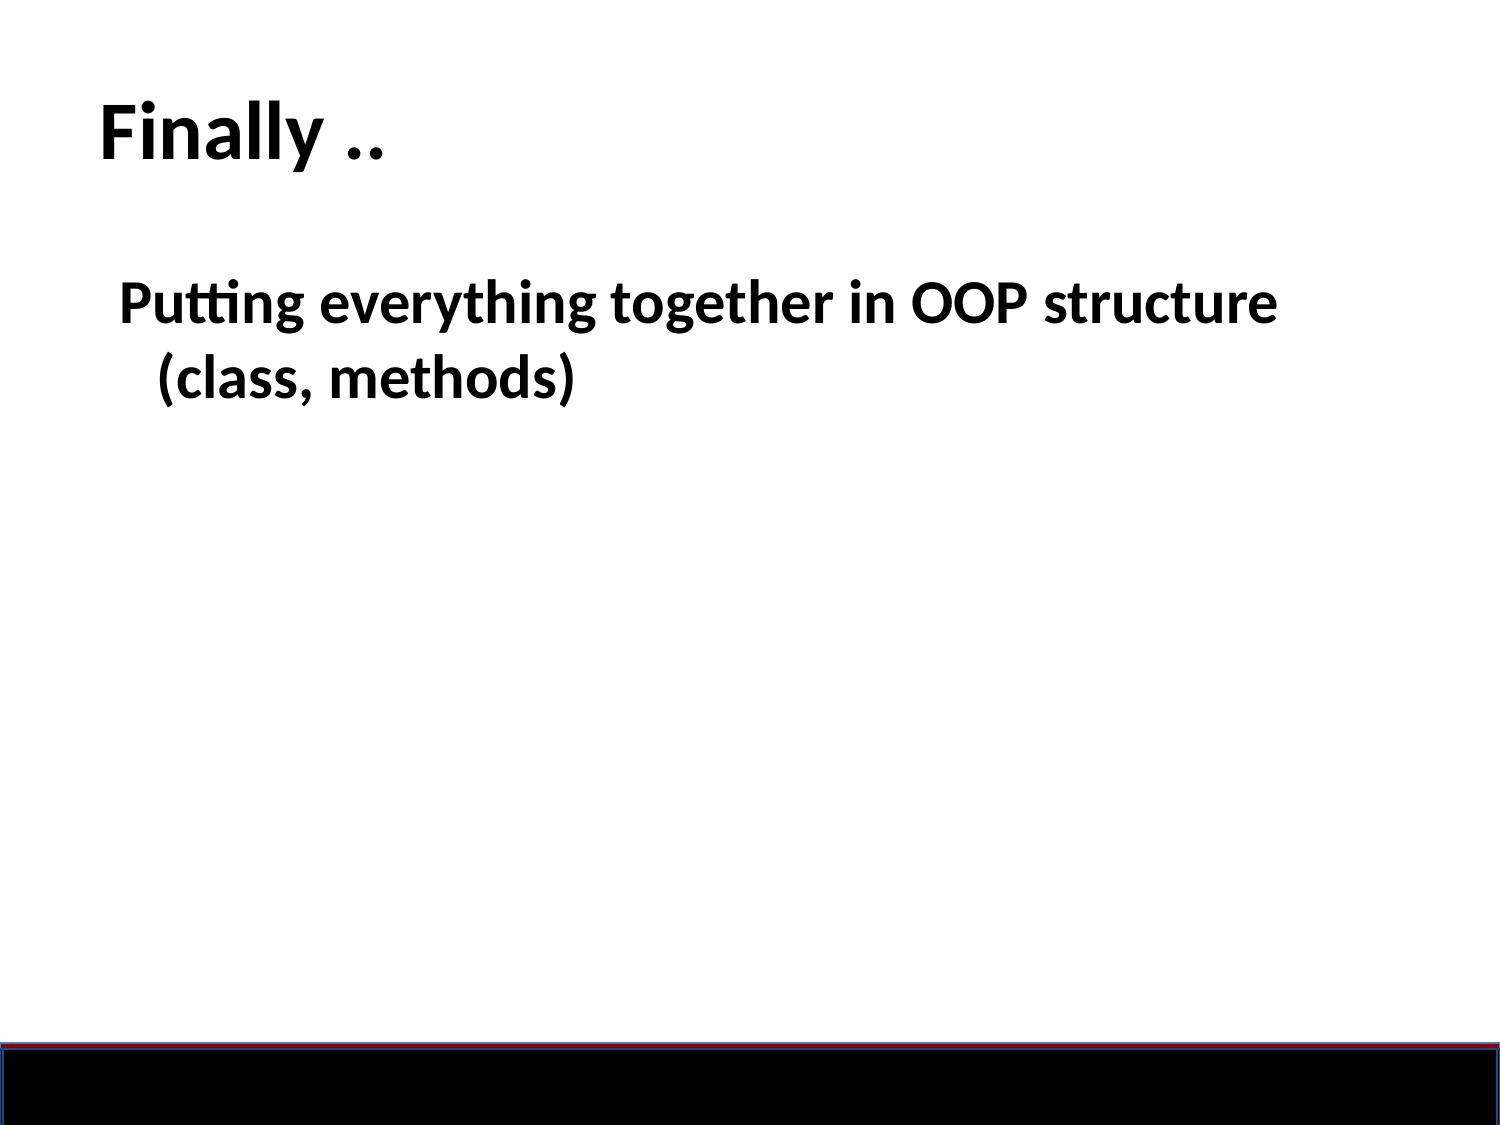

# Finally ..
Putting everything together in OOP structure (class, methods)